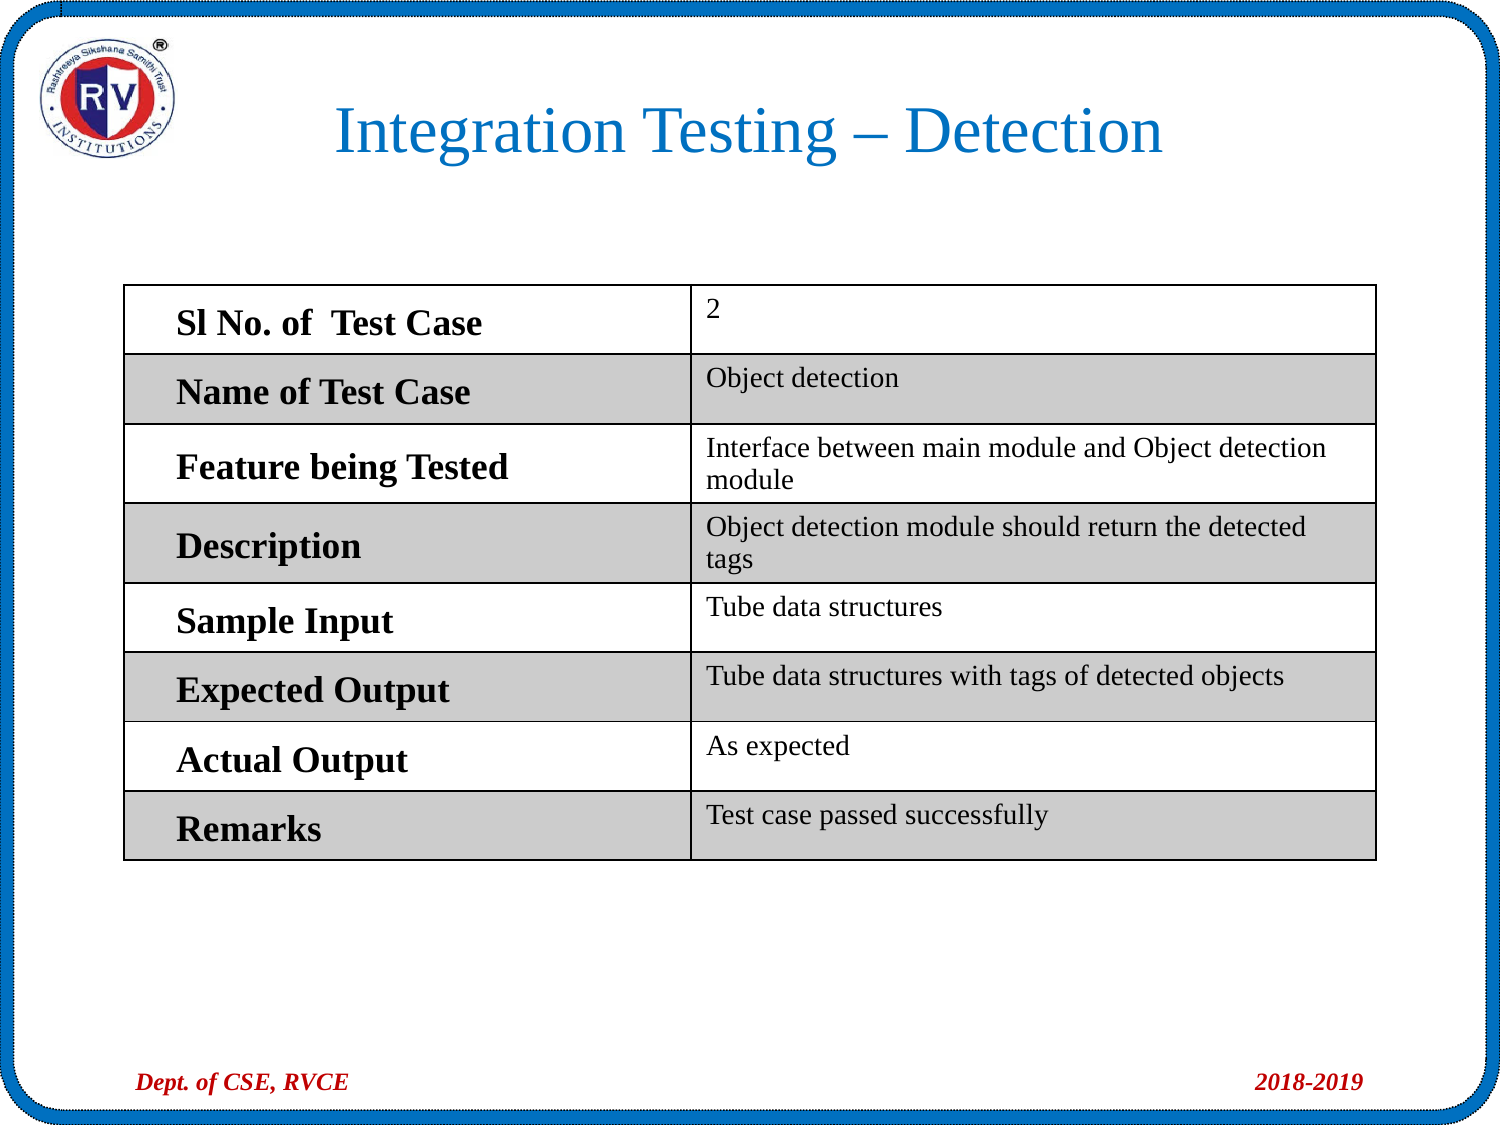

Integration Testing – Detection
| Sl No. of Test Case | 2 |
| --- | --- |
| Name of Test Case | Object detection |
| Feature being Tested | Interface between main module and Object detection module |
| Description | Object detection module should return the detected tags |
| Sample Input | Tube data structures |
| Expected Output | Tube data structures with tags of detected objects |
| Actual Output | As expected |
| Remarks | Test case passed successfully |